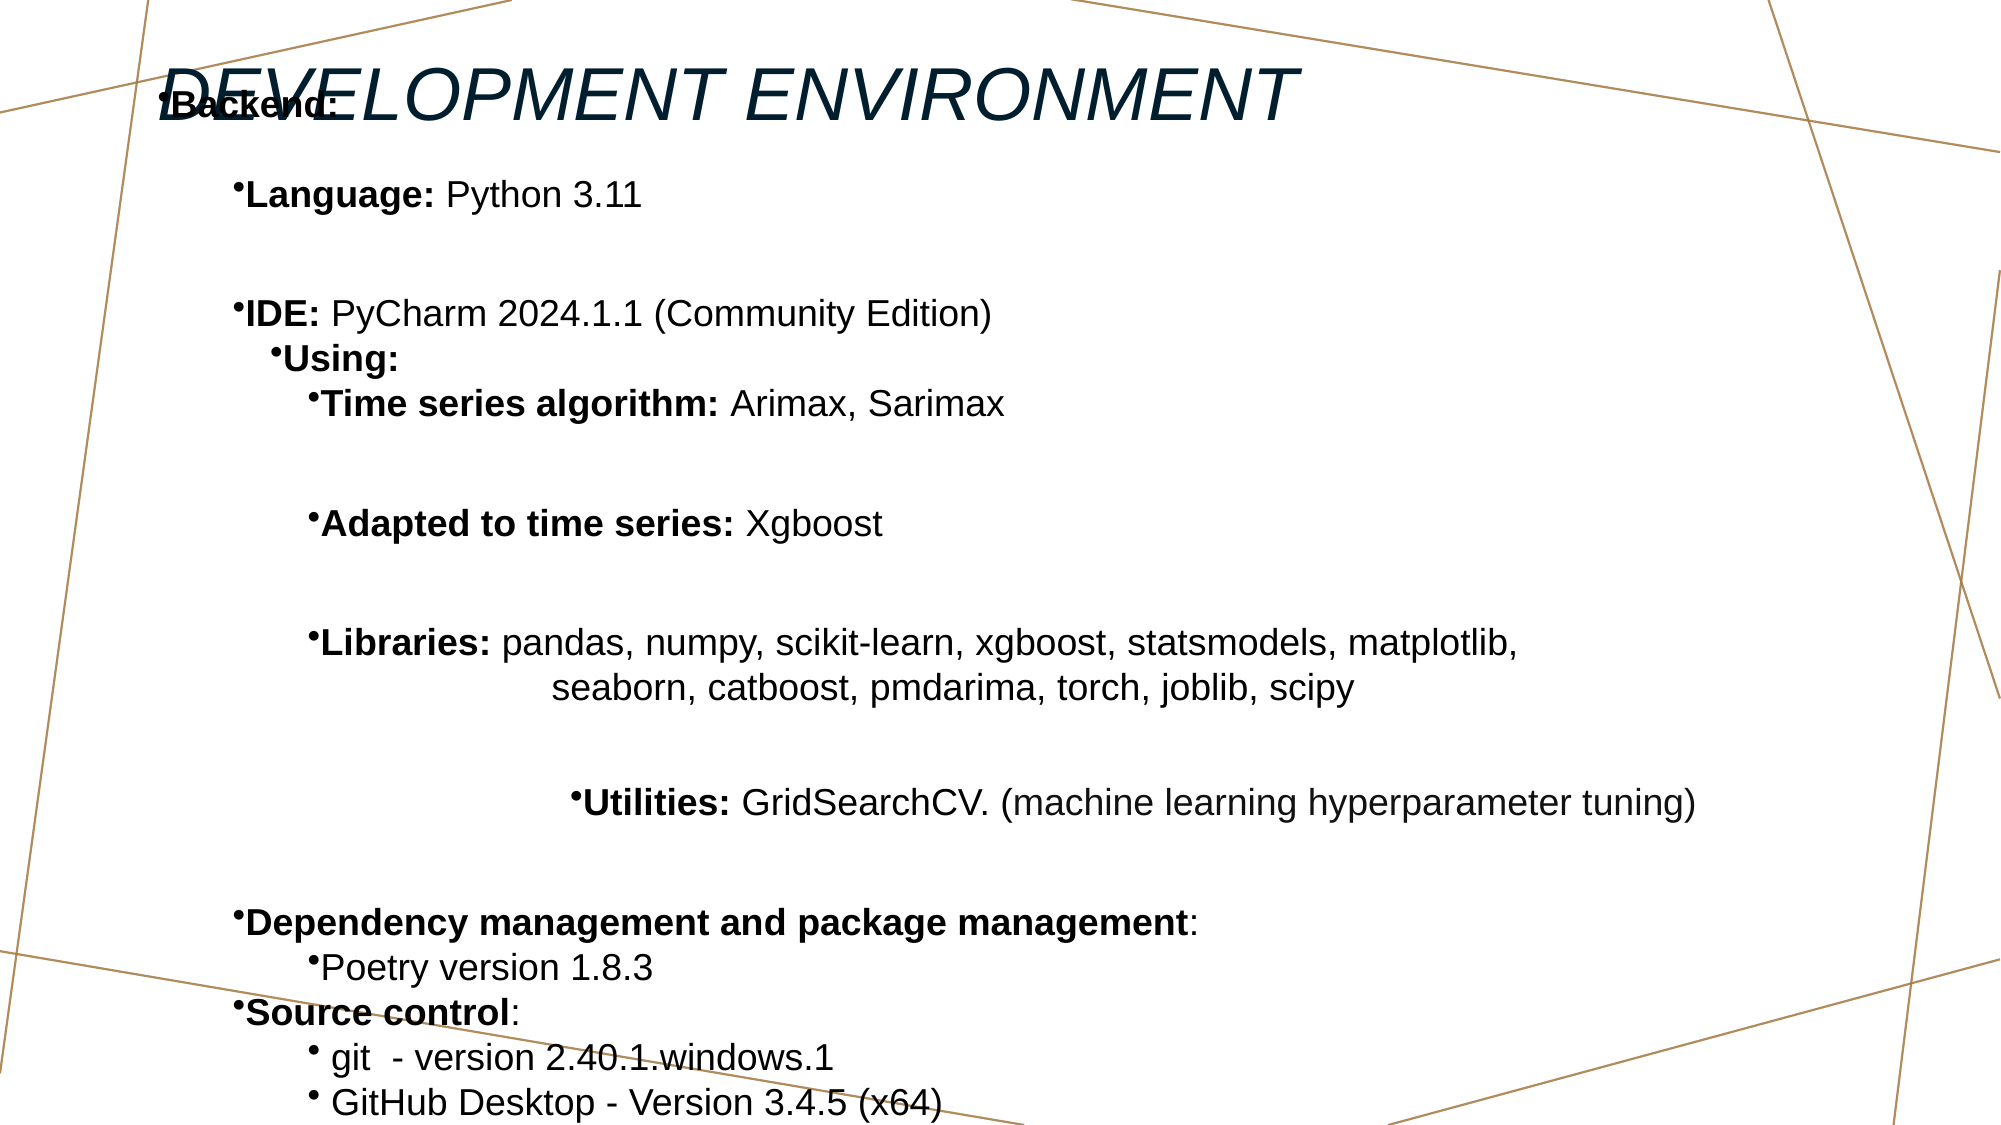

# Development Environment
Backend:

Language: Python 3.11

IDE: PyCharm 2024.1.1 (Community Edition)
Using:
Time series algorithm: Arimax, Sarimax

Adapted to time series: Xgboost

Libraries: pandas, numpy, scikit-learn, xgboost, statsmodels, matplotlib, 		         seaborn, catboost, pmdarima, torch, joblib, scipy

Utilities: GridSearchCV. (machine learning hyperparameter tuning)

Dependency management and package management:
Poetry version 1.8.3
Source control:
 git  - version 2.40.1.windows.1
 GitHub Desktop - Version 3.4.5 (x64)